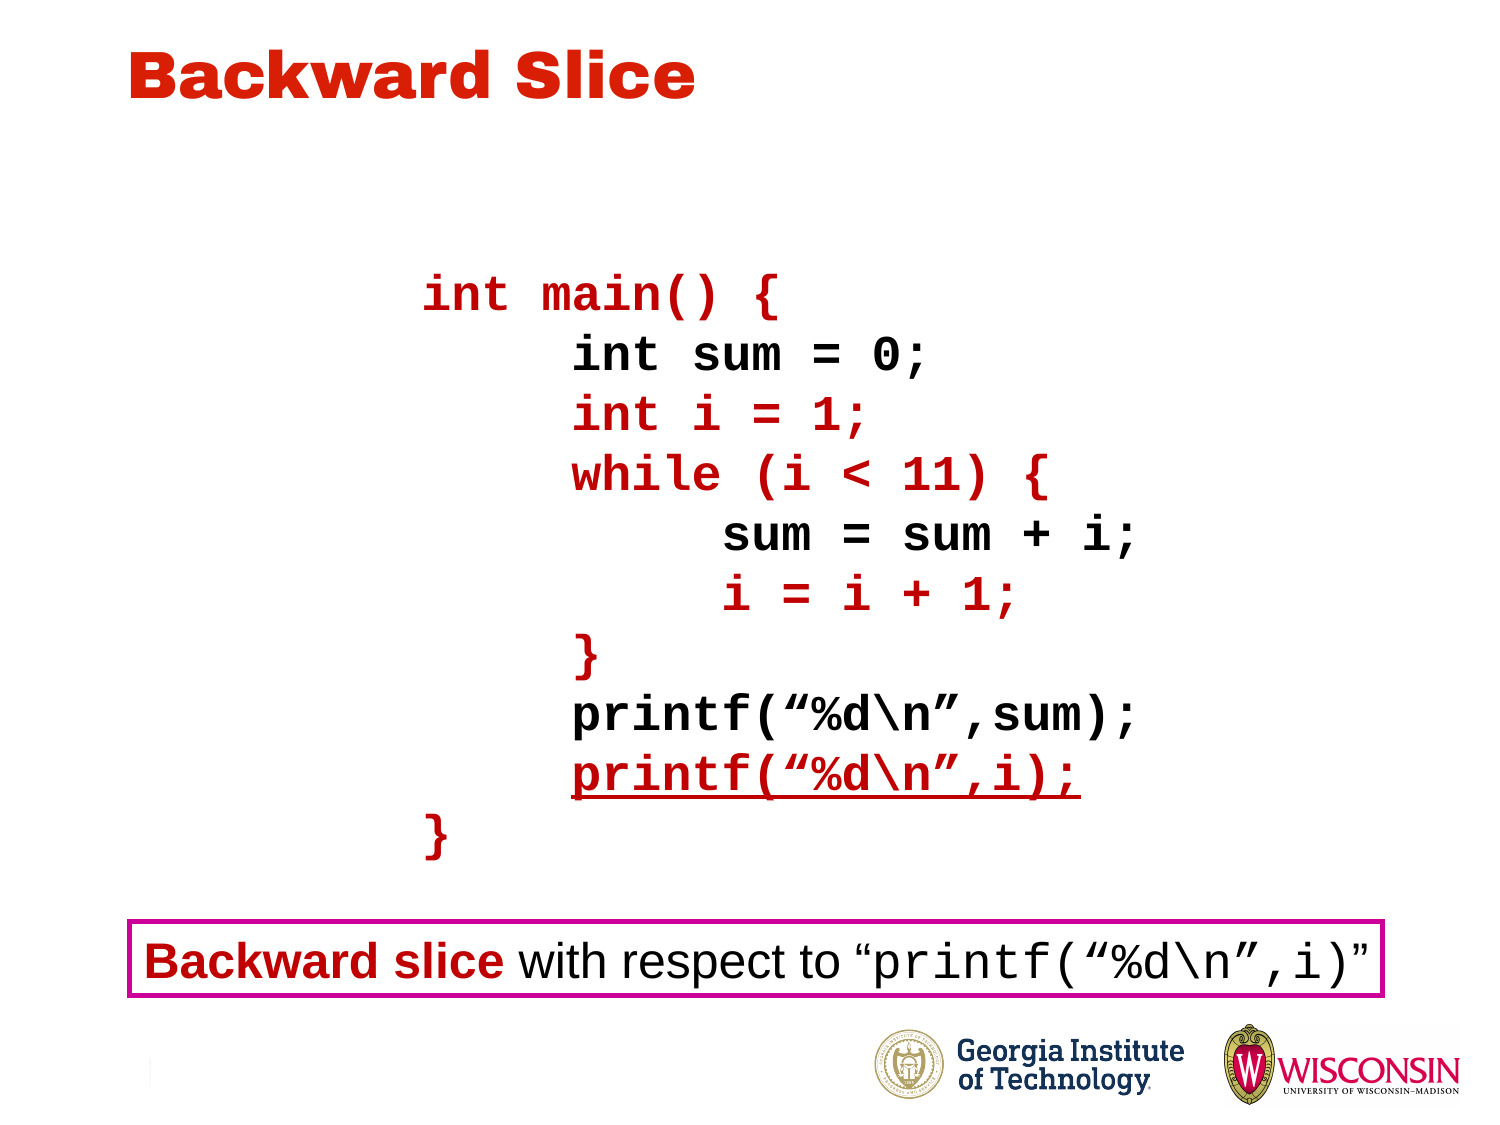

# Backward Slice
int main() {
	int sum = 0;
	int i = 1;
	while (i < 11) {
		sum = sum + i;
		i = i + 1;
	}
	printf(“%d\n”,sum);
	printf(“%d\n”,i);
}
Backward slice with respect to “printf(“%d\n”,i)”